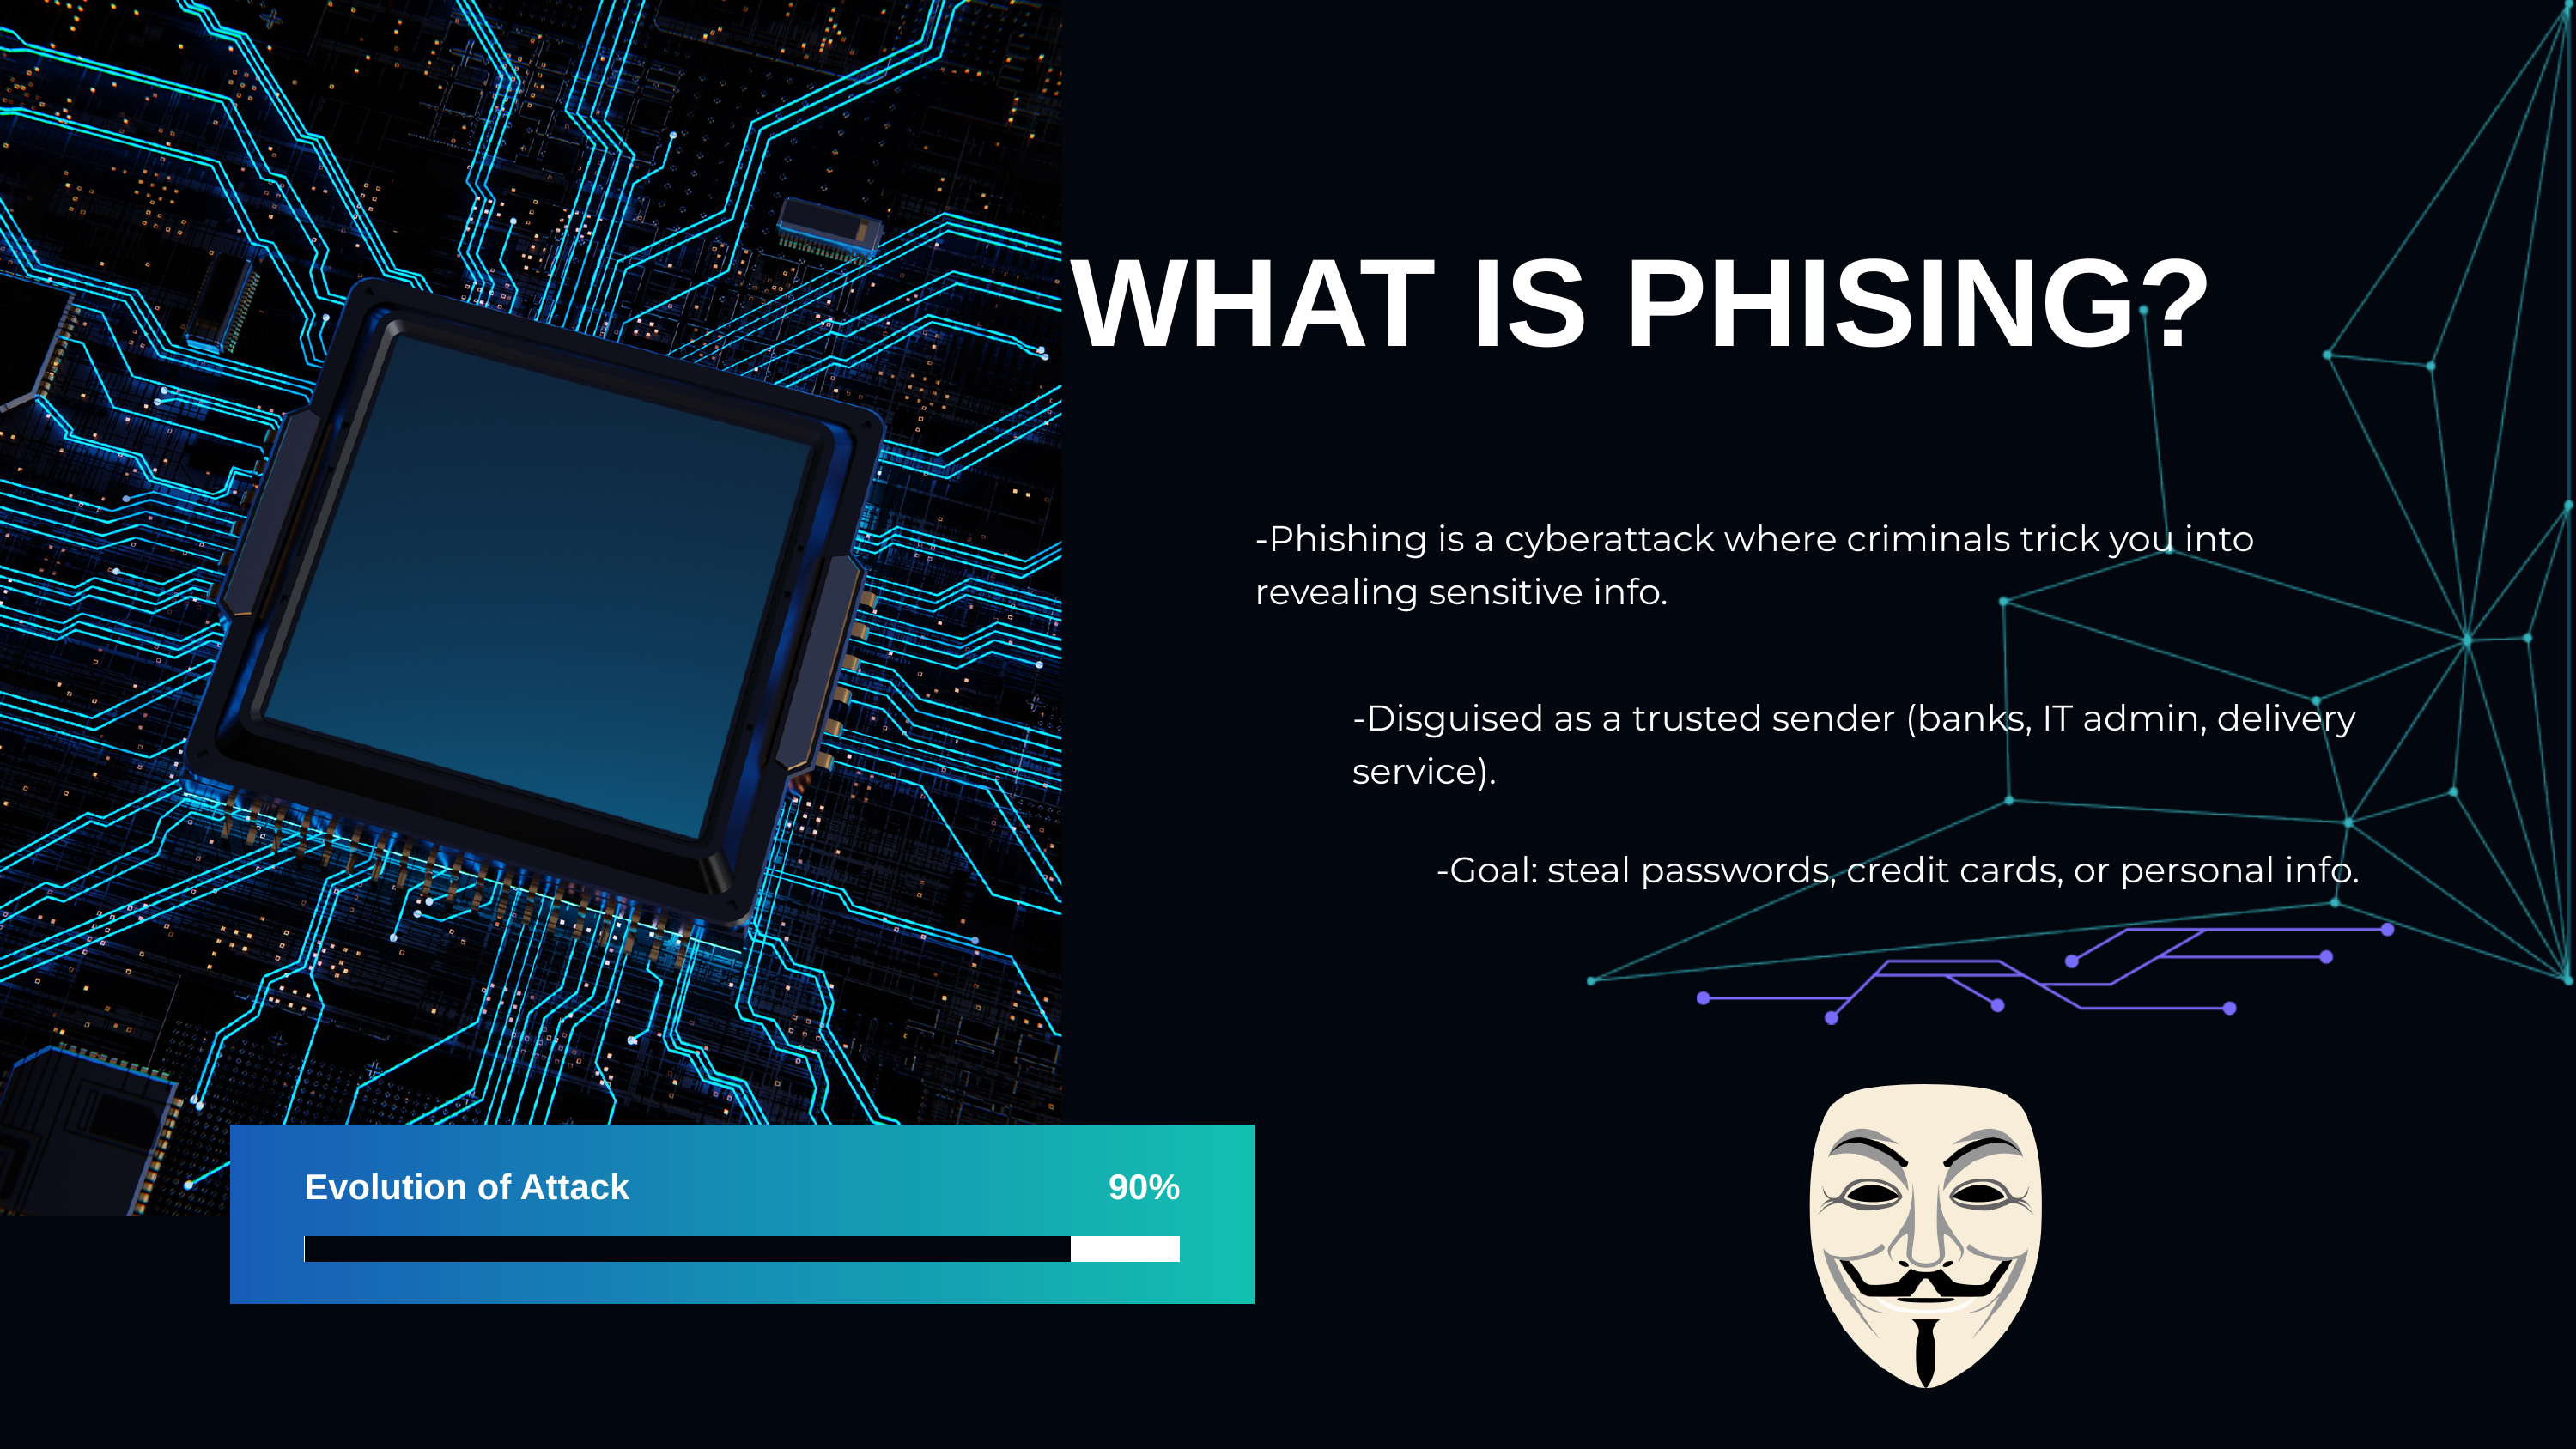

WHAT IS PHISING?
-Phishing is a cyberattack where criminals trick you into revealing sensitive info.
-Disguised as a trusted sender (banks, IT admin, delivery service).
-Goal: steal passwords, credit cards, or personal info.

Evolution of Attack
90%